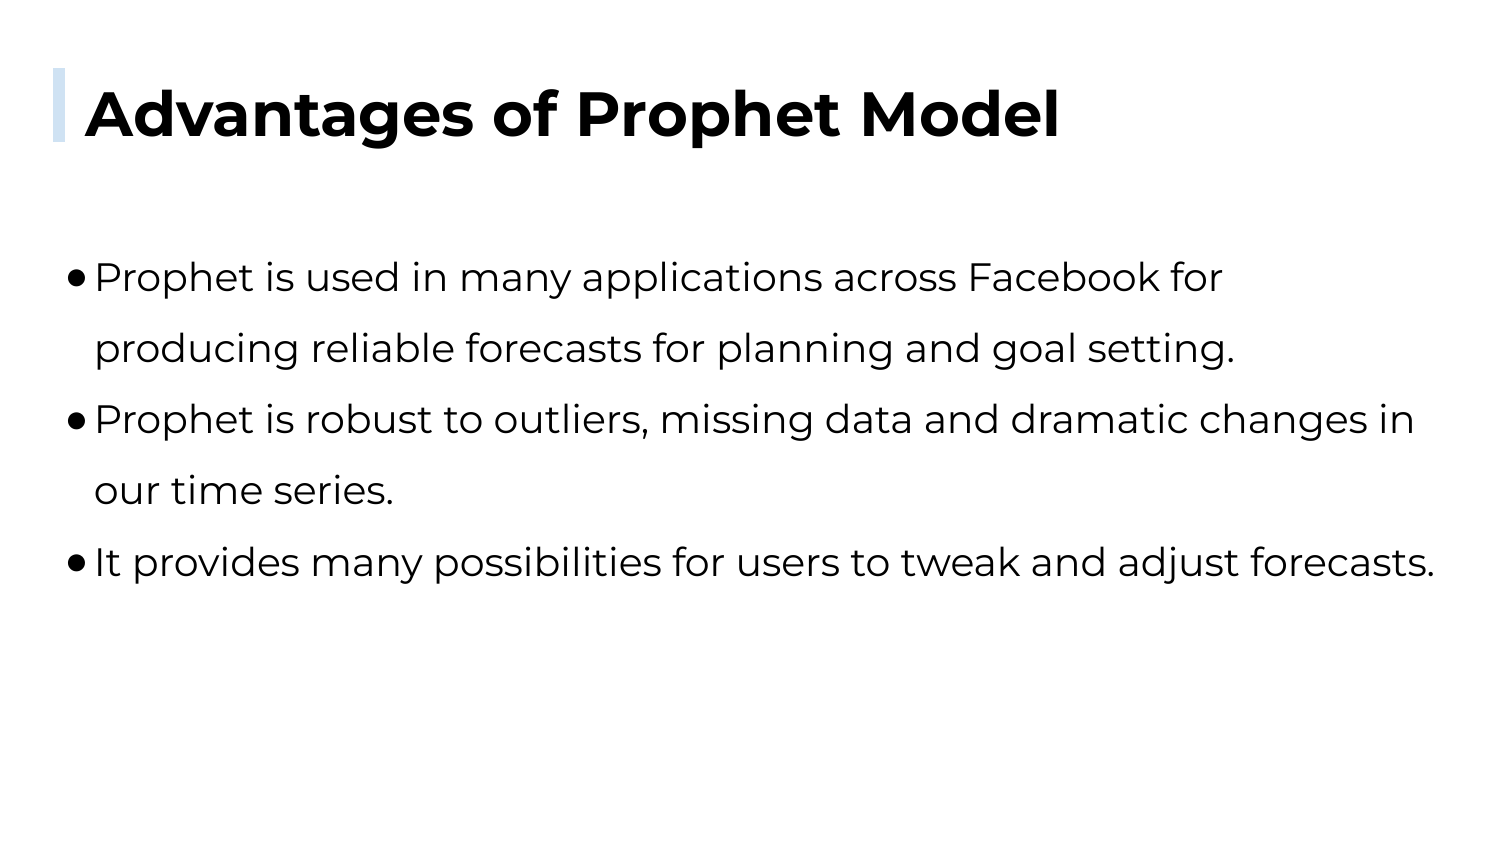

Advantages of Prophet Model
Prophet is used in many applications across Facebook for producing reliable forecasts for planning and goal setting.
Prophet is robust to outliers, missing data and dramatic changes in our time series.
It provides many possibilities for users to tweak and adjust forecasts.